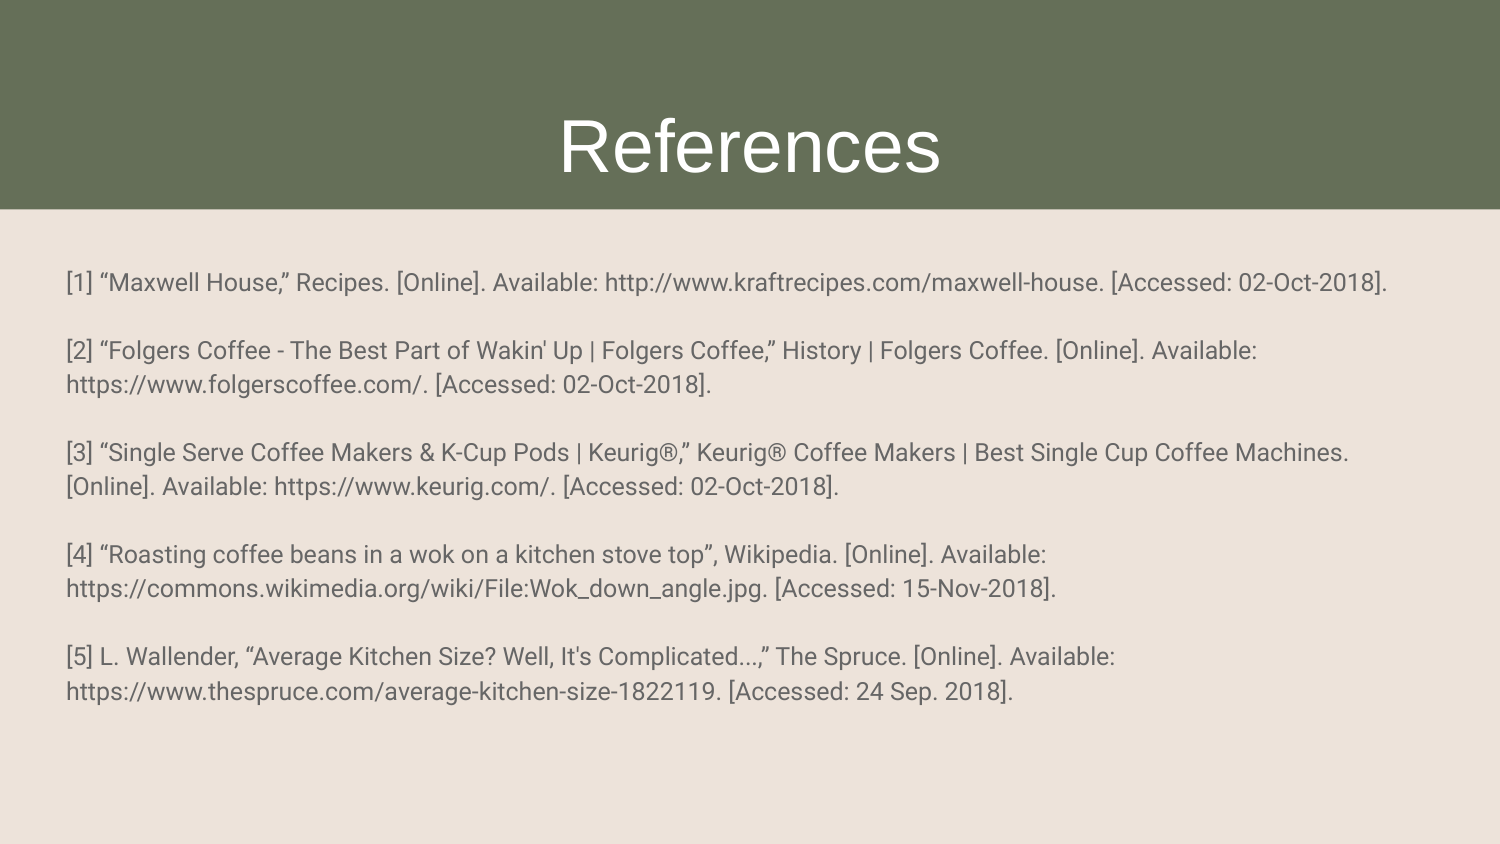

# References
[1] “Maxwell House,” Recipes. [Online]. Available: http://www.kraftrecipes.com/maxwell-house. [Accessed: 02-Oct-2018].
[2] “Folgers Coffee - The Best Part of Wakin' Up | Folgers Coffee,” History | Folgers Coffee. [Online]. Available: https://www.folgerscoffee.com/. [Accessed: 02-Oct-2018].
[3] “Single Serve Coffee Makers & K-Cup Pods | Keurig®,” Keurig® Coffee Makers | Best Single Cup Coffee Machines. [Online]. Available: https://www.keurig.com/. [Accessed: 02-Oct-2018].
[4] “Roasting coffee beans in a wok on a kitchen stove top”, Wikipedia. [Online]. Available: https://commons.wikimedia.org/wiki/File:Wok_down_angle.jpg. [Accessed: 15-Nov-2018].
[5] L. Wallender, “Average Kitchen Size? Well, It's Complicated...,” The Spruce. [Online]. Available: https://www.thespruce.com/average-kitchen-size-1822119. [Accessed: 24 Sep. 2018].